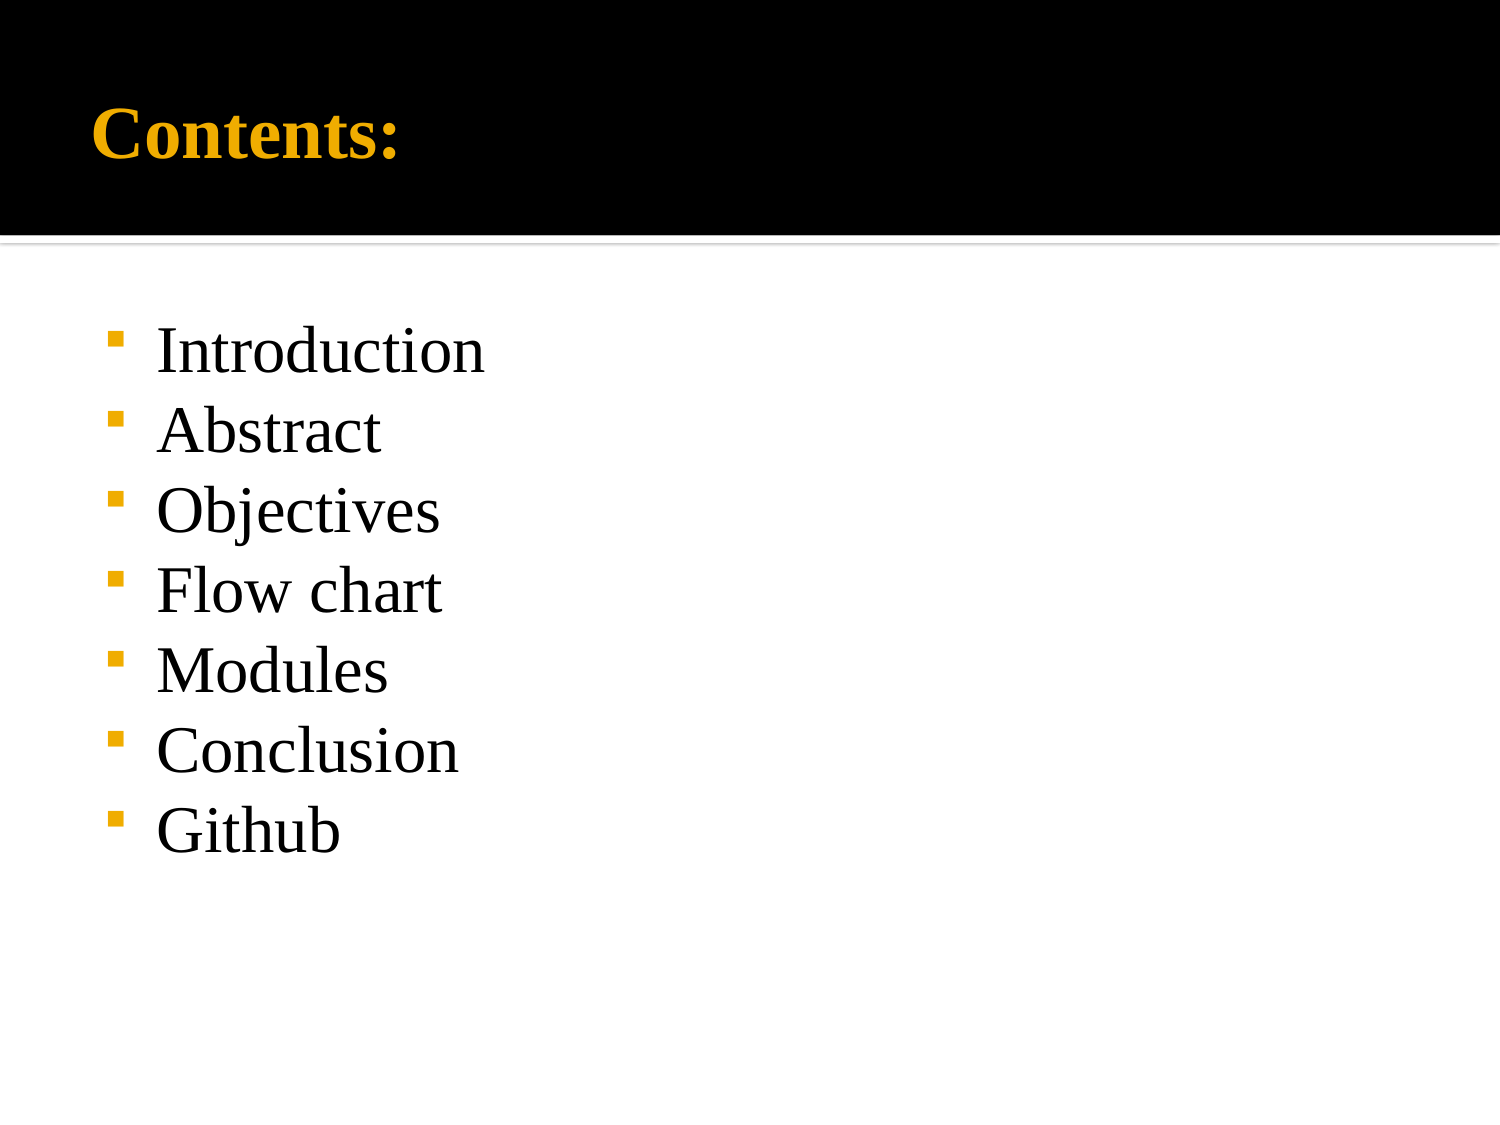

# Contents:
Introduction
Abstract
Objectives
Flow chart
Modules
Conclusion
Github